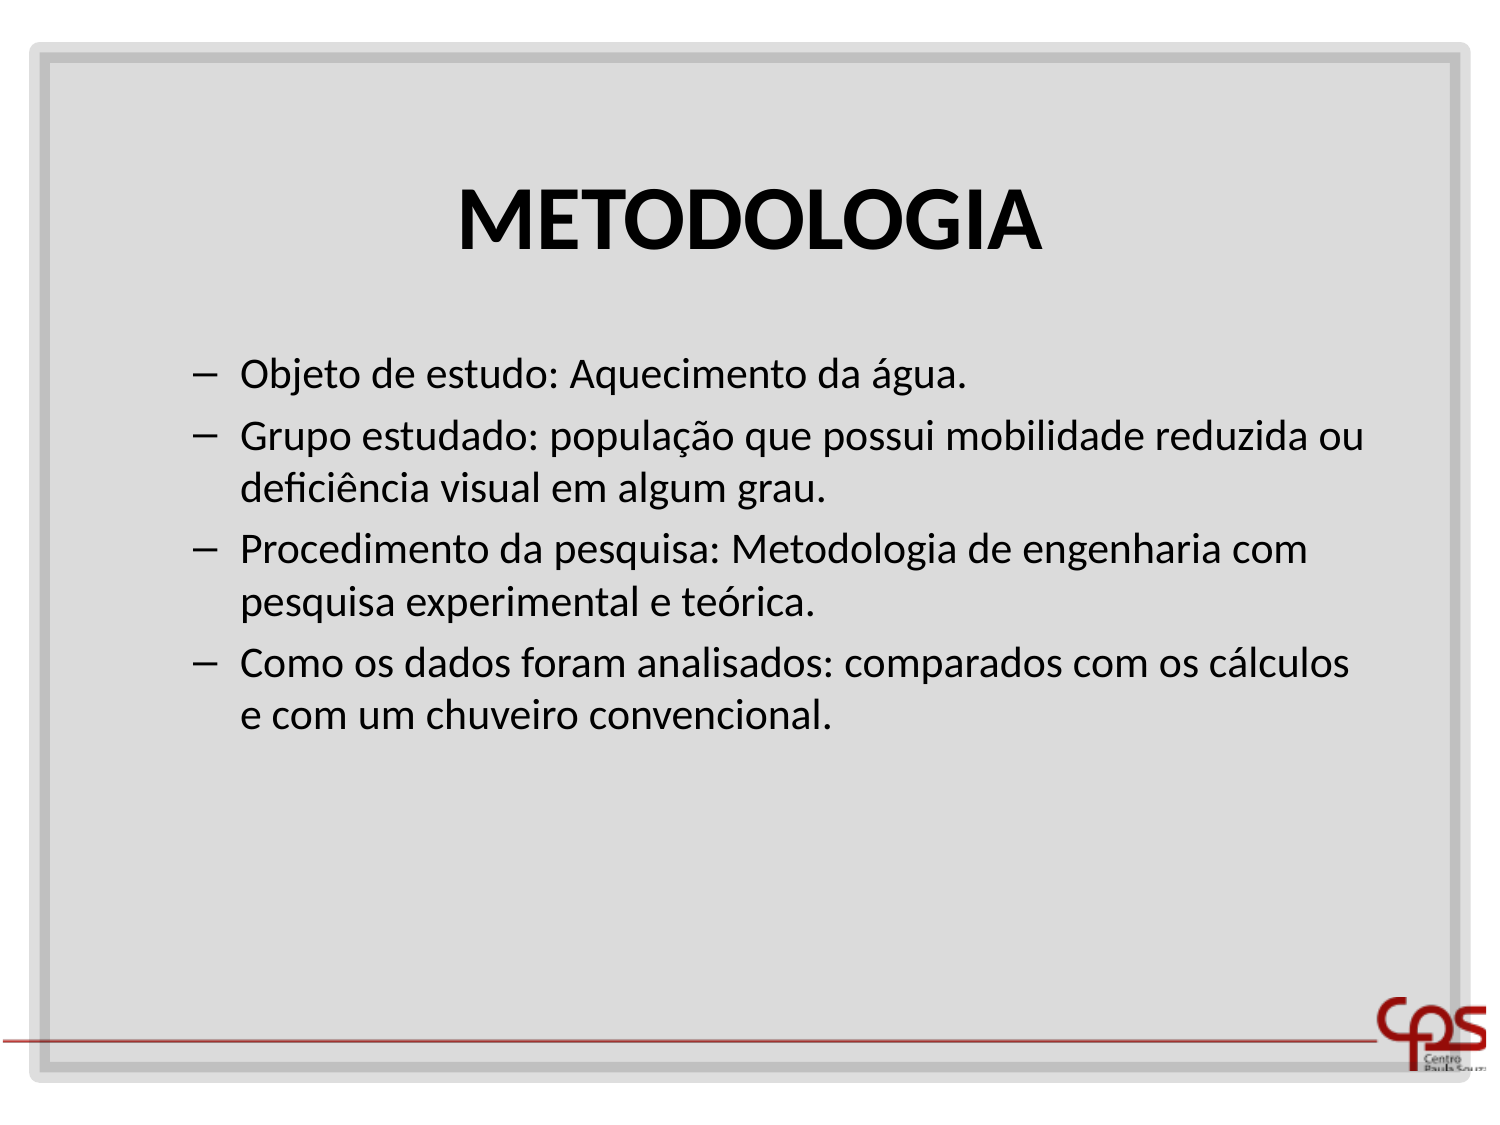

# METODOLOGIA
Objeto de estudo: Aquecimento da água.
Grupo estudado: população que possui mobilidade reduzida ou deficiência visual em algum grau.
Procedimento da pesquisa: Metodologia de engenharia com pesquisa experimental e teórica.
Como os dados foram analisados: comparados com os cálculos e com um chuveiro convencional.